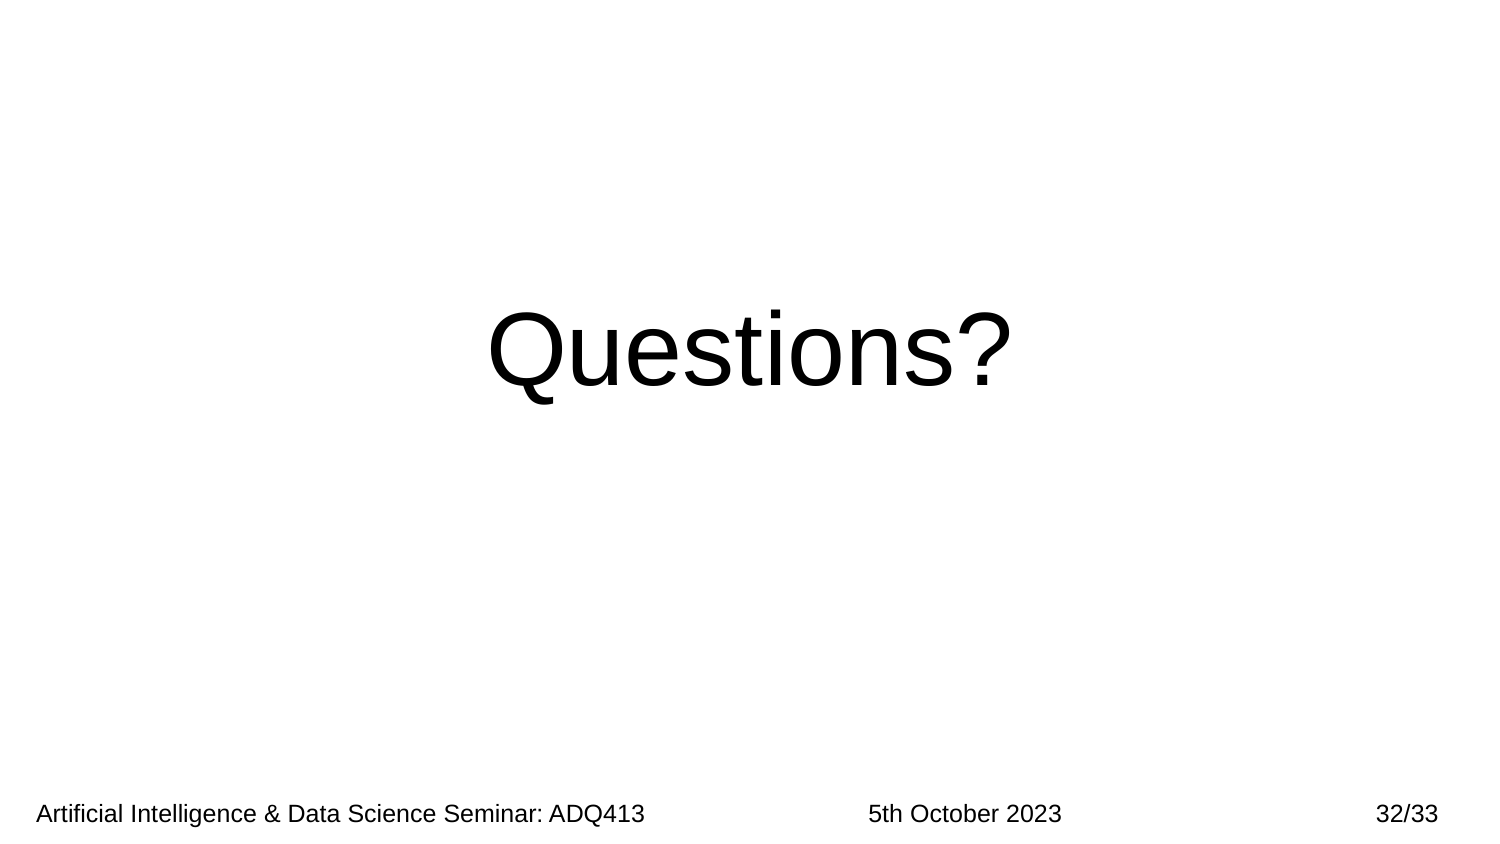

# Questions?
   Artificial Intelligence & Data Science Seminar: ADQ413                                5th October 2023                                             32/33